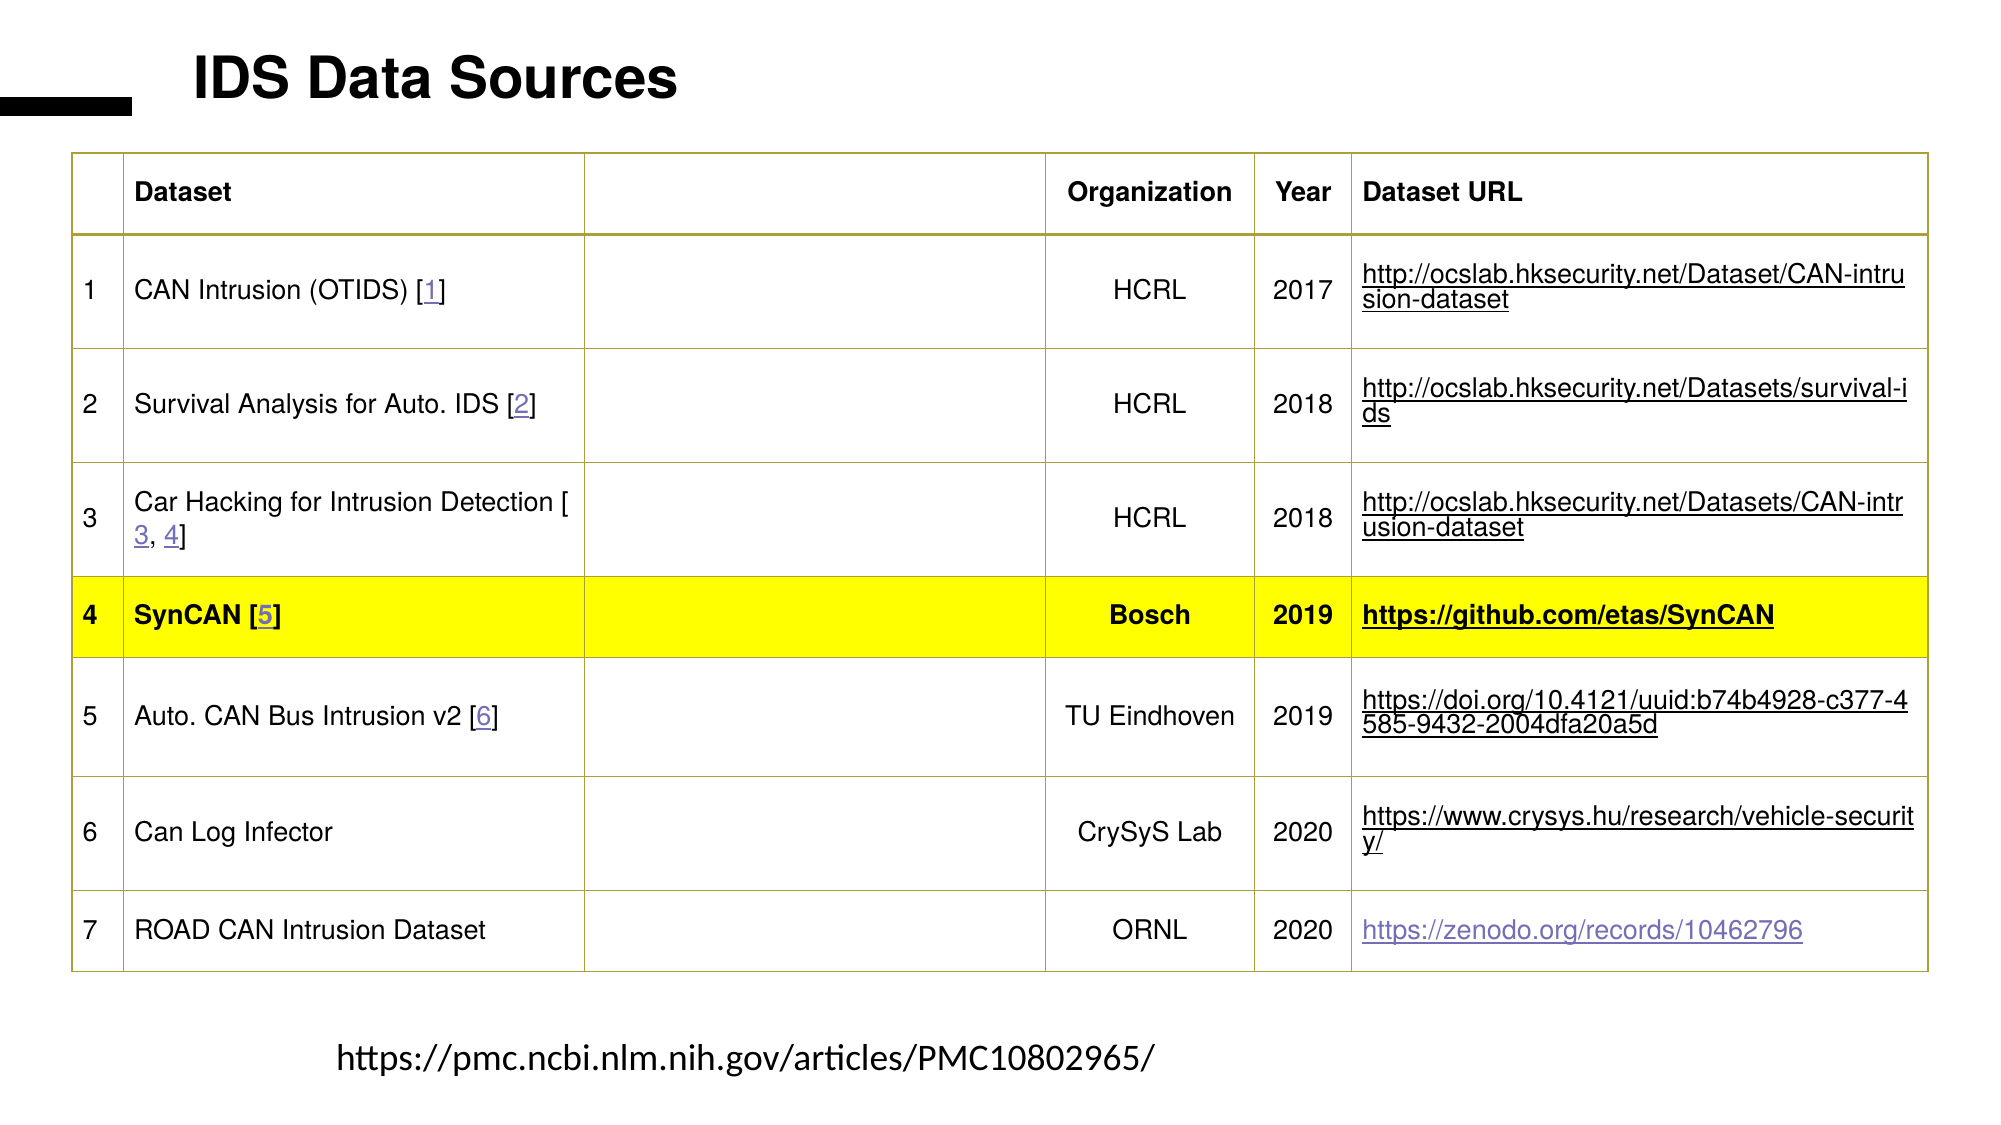

# IDS Data Sources
|  | Dataset |  | Organization | Year | Dataset URL |
| --- | --- | --- | --- | --- | --- |
| 1 | CAN Intrusion (OTIDS) [1] |  | HCRL | 2017 | http://ocslab.hksecurity.net/Dataset/CAN-intrusion-dataset |
| 2 | Survival Analysis for Auto. IDS [2] |  | HCRL | 2018 | http://ocslab.hksecurity.net/Datasets/survival-ids |
| 3 | Car Hacking for Intrusion Detection [3, 4] |  | HCRL | 2018 | http://ocslab.hksecurity.net/Datasets/CAN-intrusion-dataset |
| 4 | SynCAN [5] |  | Bosch | 2019 | https://github.com/etas/SynCAN |
| 5 | Auto. CAN Bus Intrusion v2 [6] |  | TU Eindhoven | 2019 | https://doi.org/10.4121/uuid:b74b4928-c377-4585-9432-2004dfa20a5d |
| 6 | Can Log Infector |  | CrySyS Lab | 2020 | https://www.crysys.hu/research/vehicle-security/ |
| 7 | ROAD CAN Intrusion Dataset |  | ORNL | 2020 | https://zenodo.org/records/10462796 |
https://pmc.ncbi.nlm.nih.gov/articles/PMC10802965/